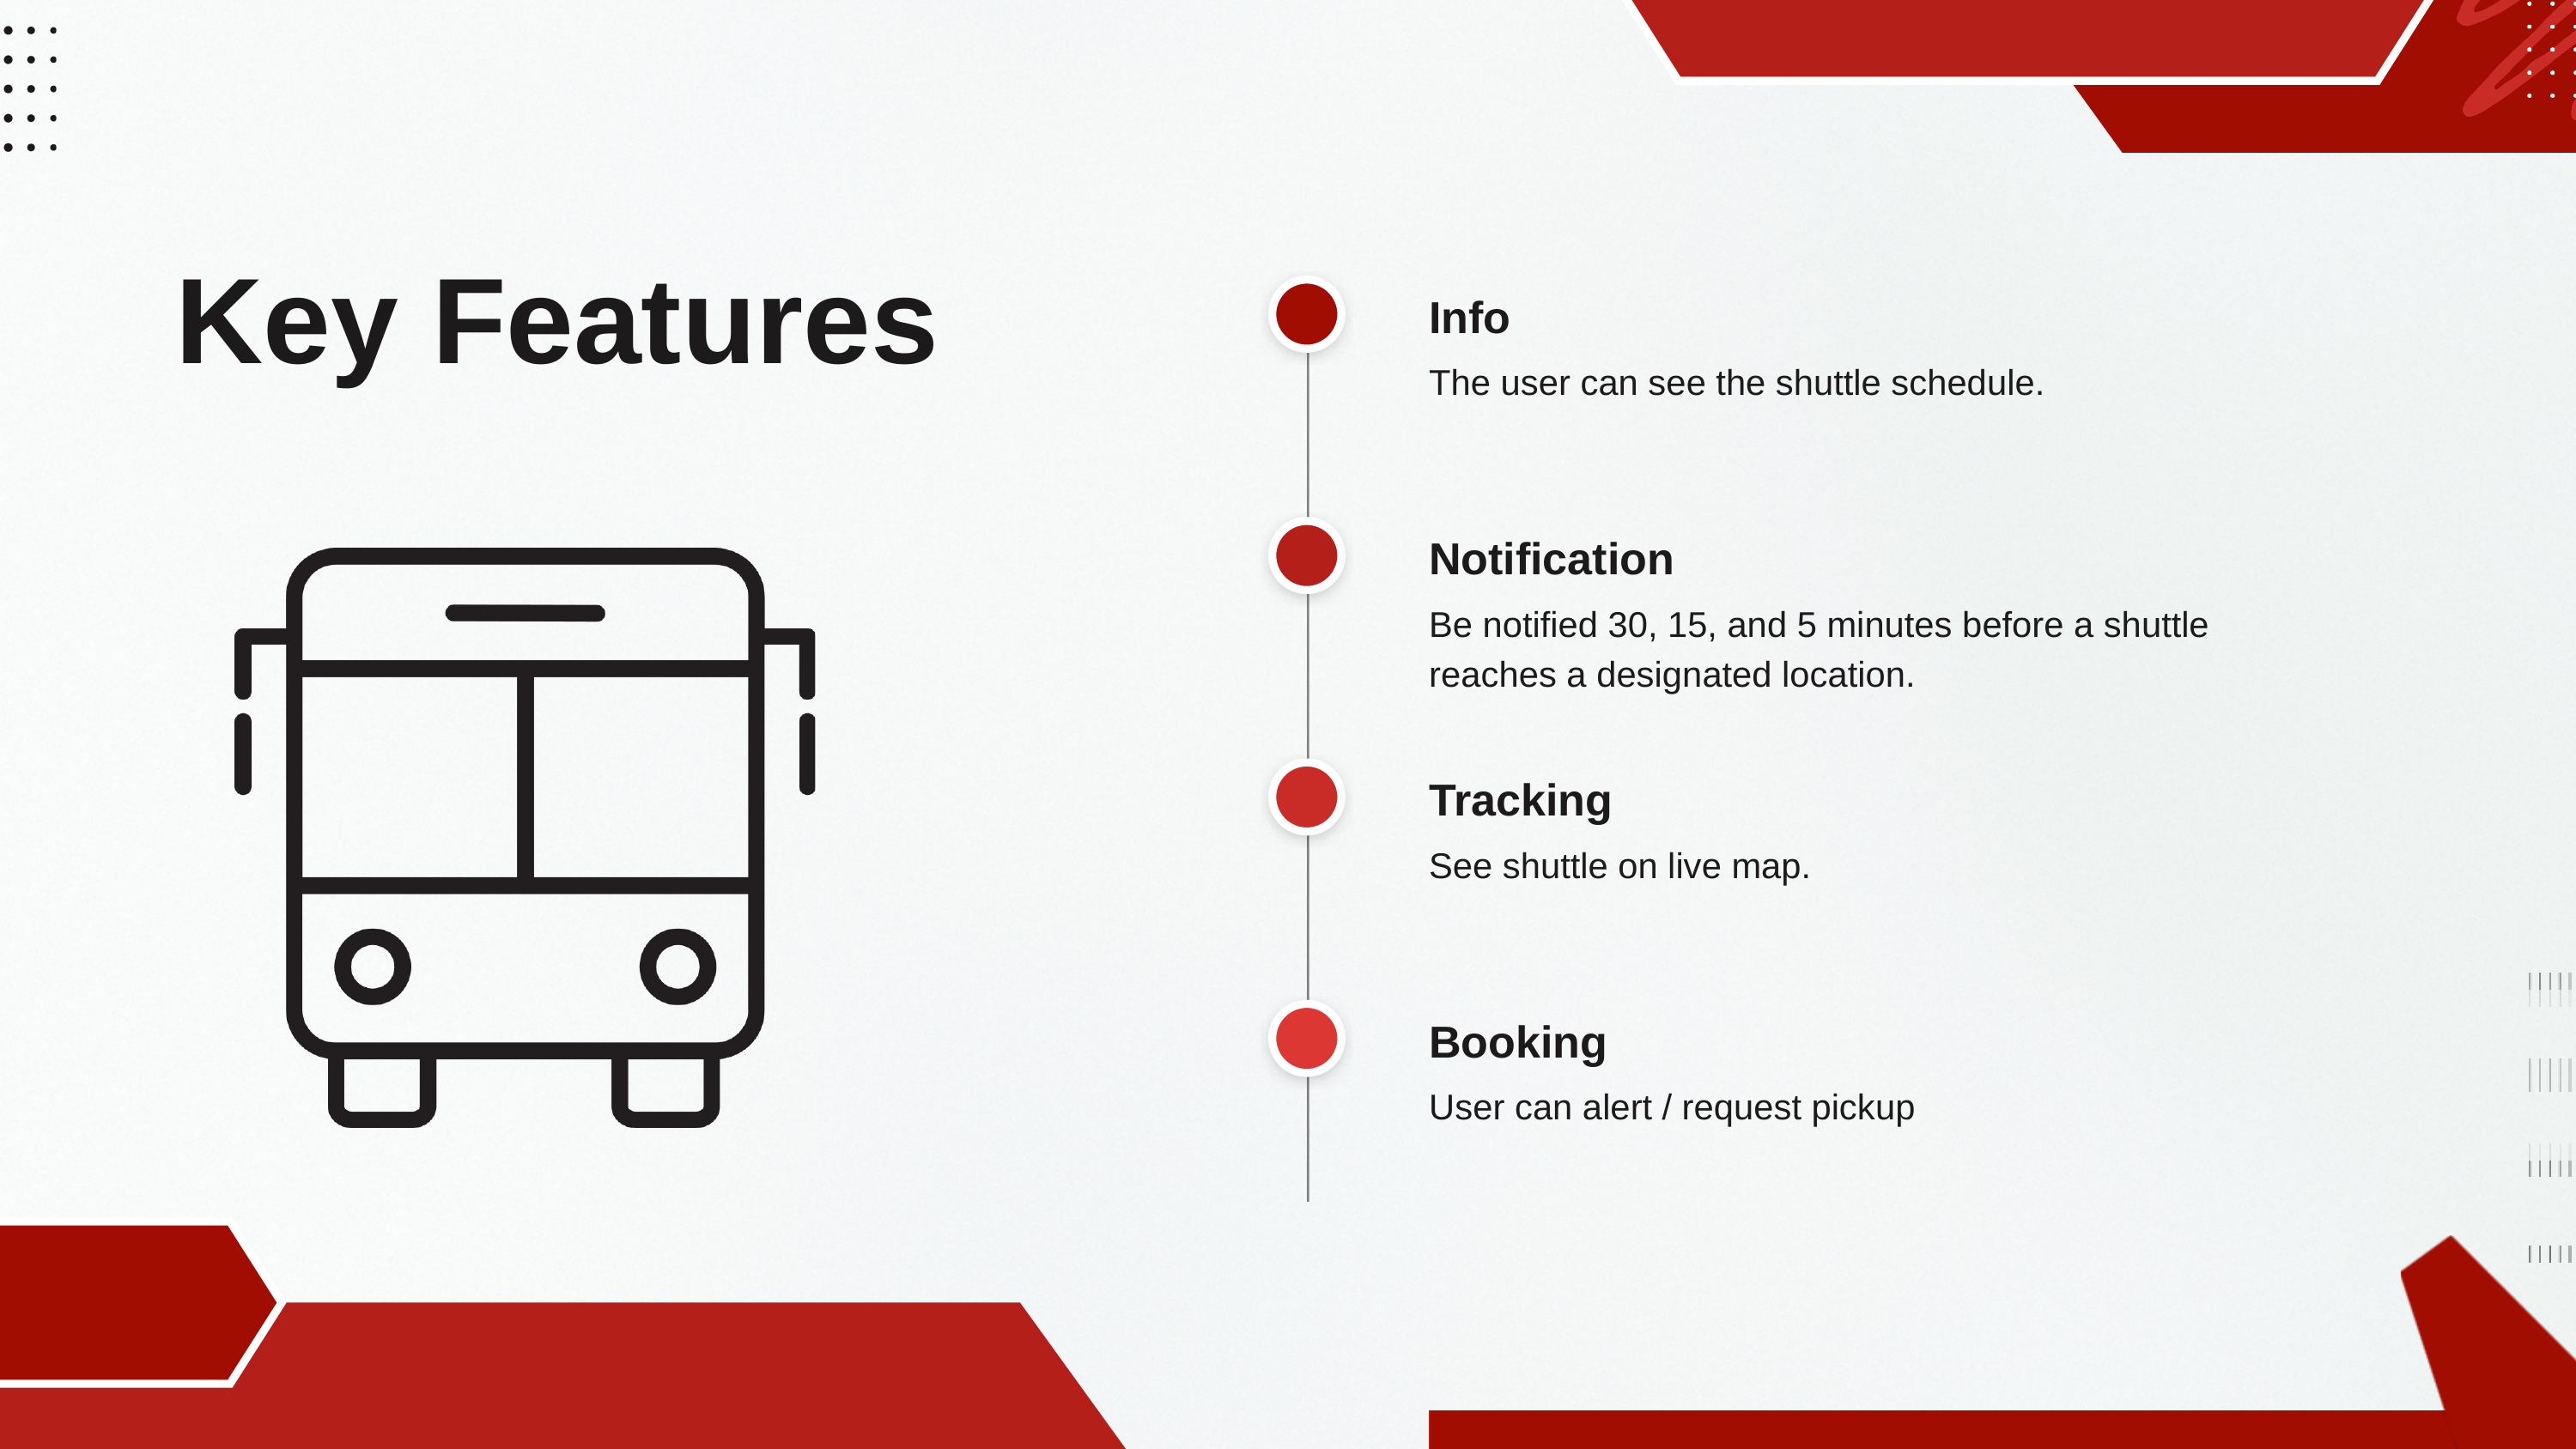

Key Features

Info
The user can see the shuttle schedule.

Notification

Be notified 30, 15, and 5 minutes before a shuttle reaches a designated location.

Tracking
See shuttle on live map.

Booking

User can alert / request pickup